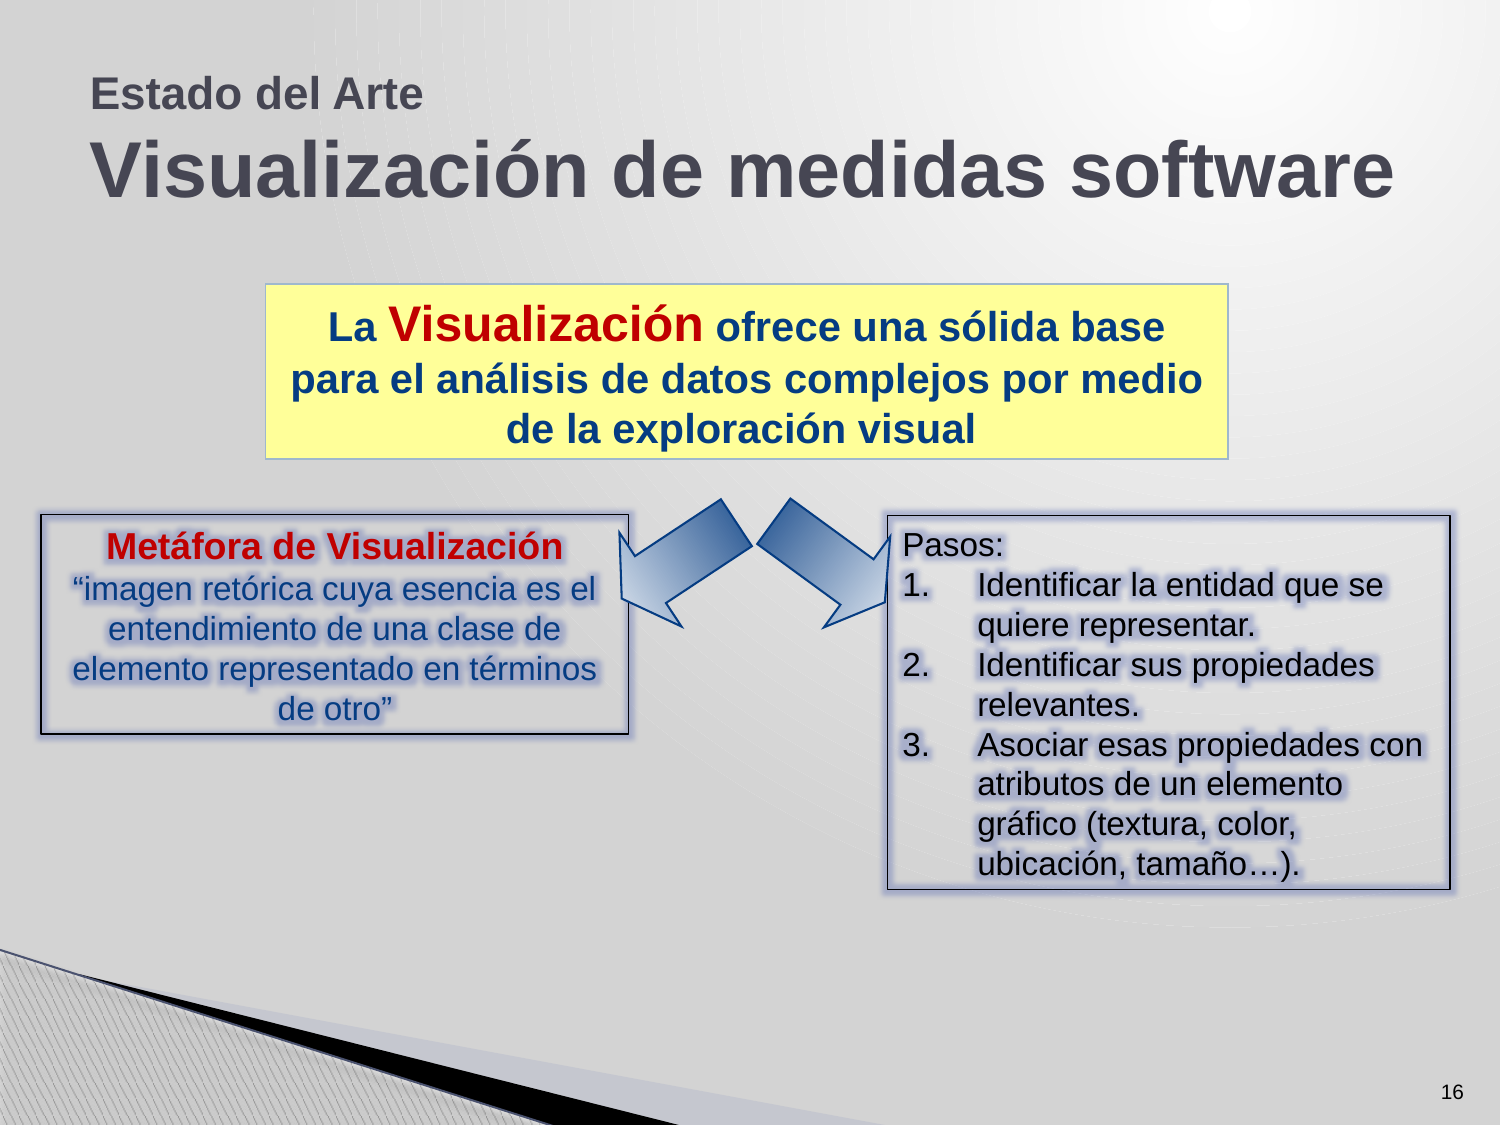

# Estado del Arte Visualización de medidas software

La Visualización ofrece una sólida base para el análisis de datos complejos por medio de la exploración visual

Metáfora de Visualización
“imagen retórica cuya esencia es el entendimiento de una clase de elemento representado en términos de otro”
Pasos:
Identificar la entidad que se quiere representar.
Identificar sus propiedades relevantes.
Asociar esas propiedades con atributos de un elemento gráfico (textura, color, ubicación, tamaño…).
16